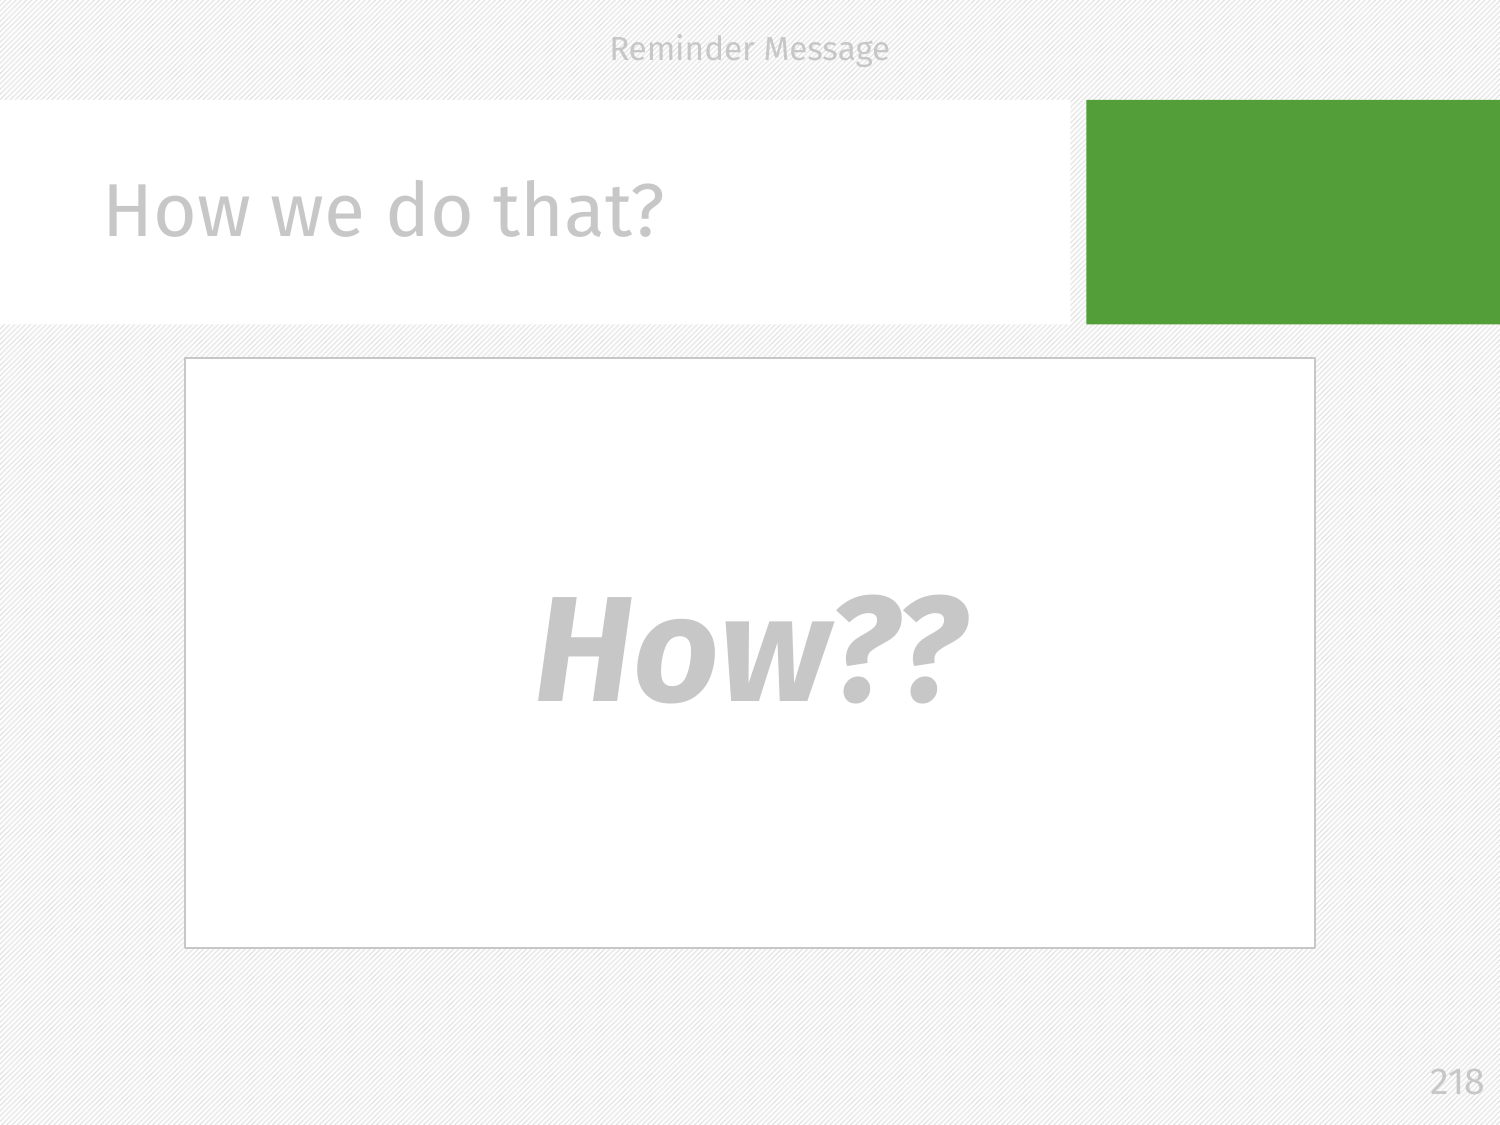

Reminder Message
# How we do that?
How??
218